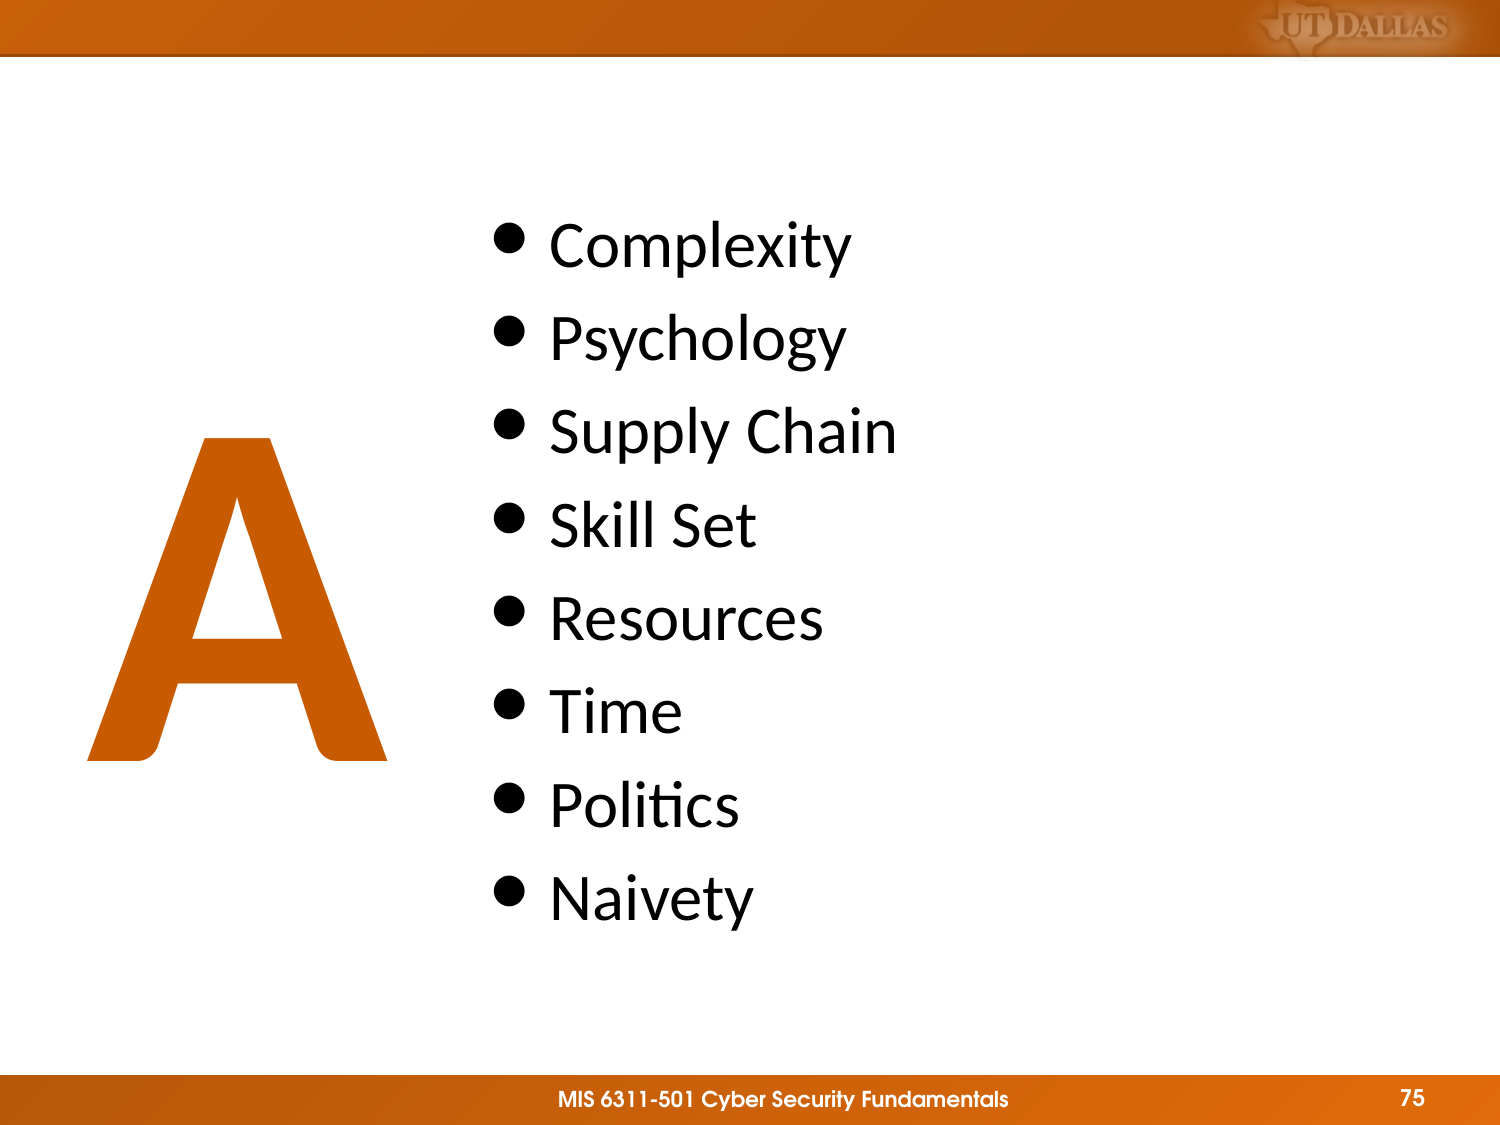

Complexity
Psychology
Supply Chain
Skill Set
Resources
Time
Politics
Naivety
75